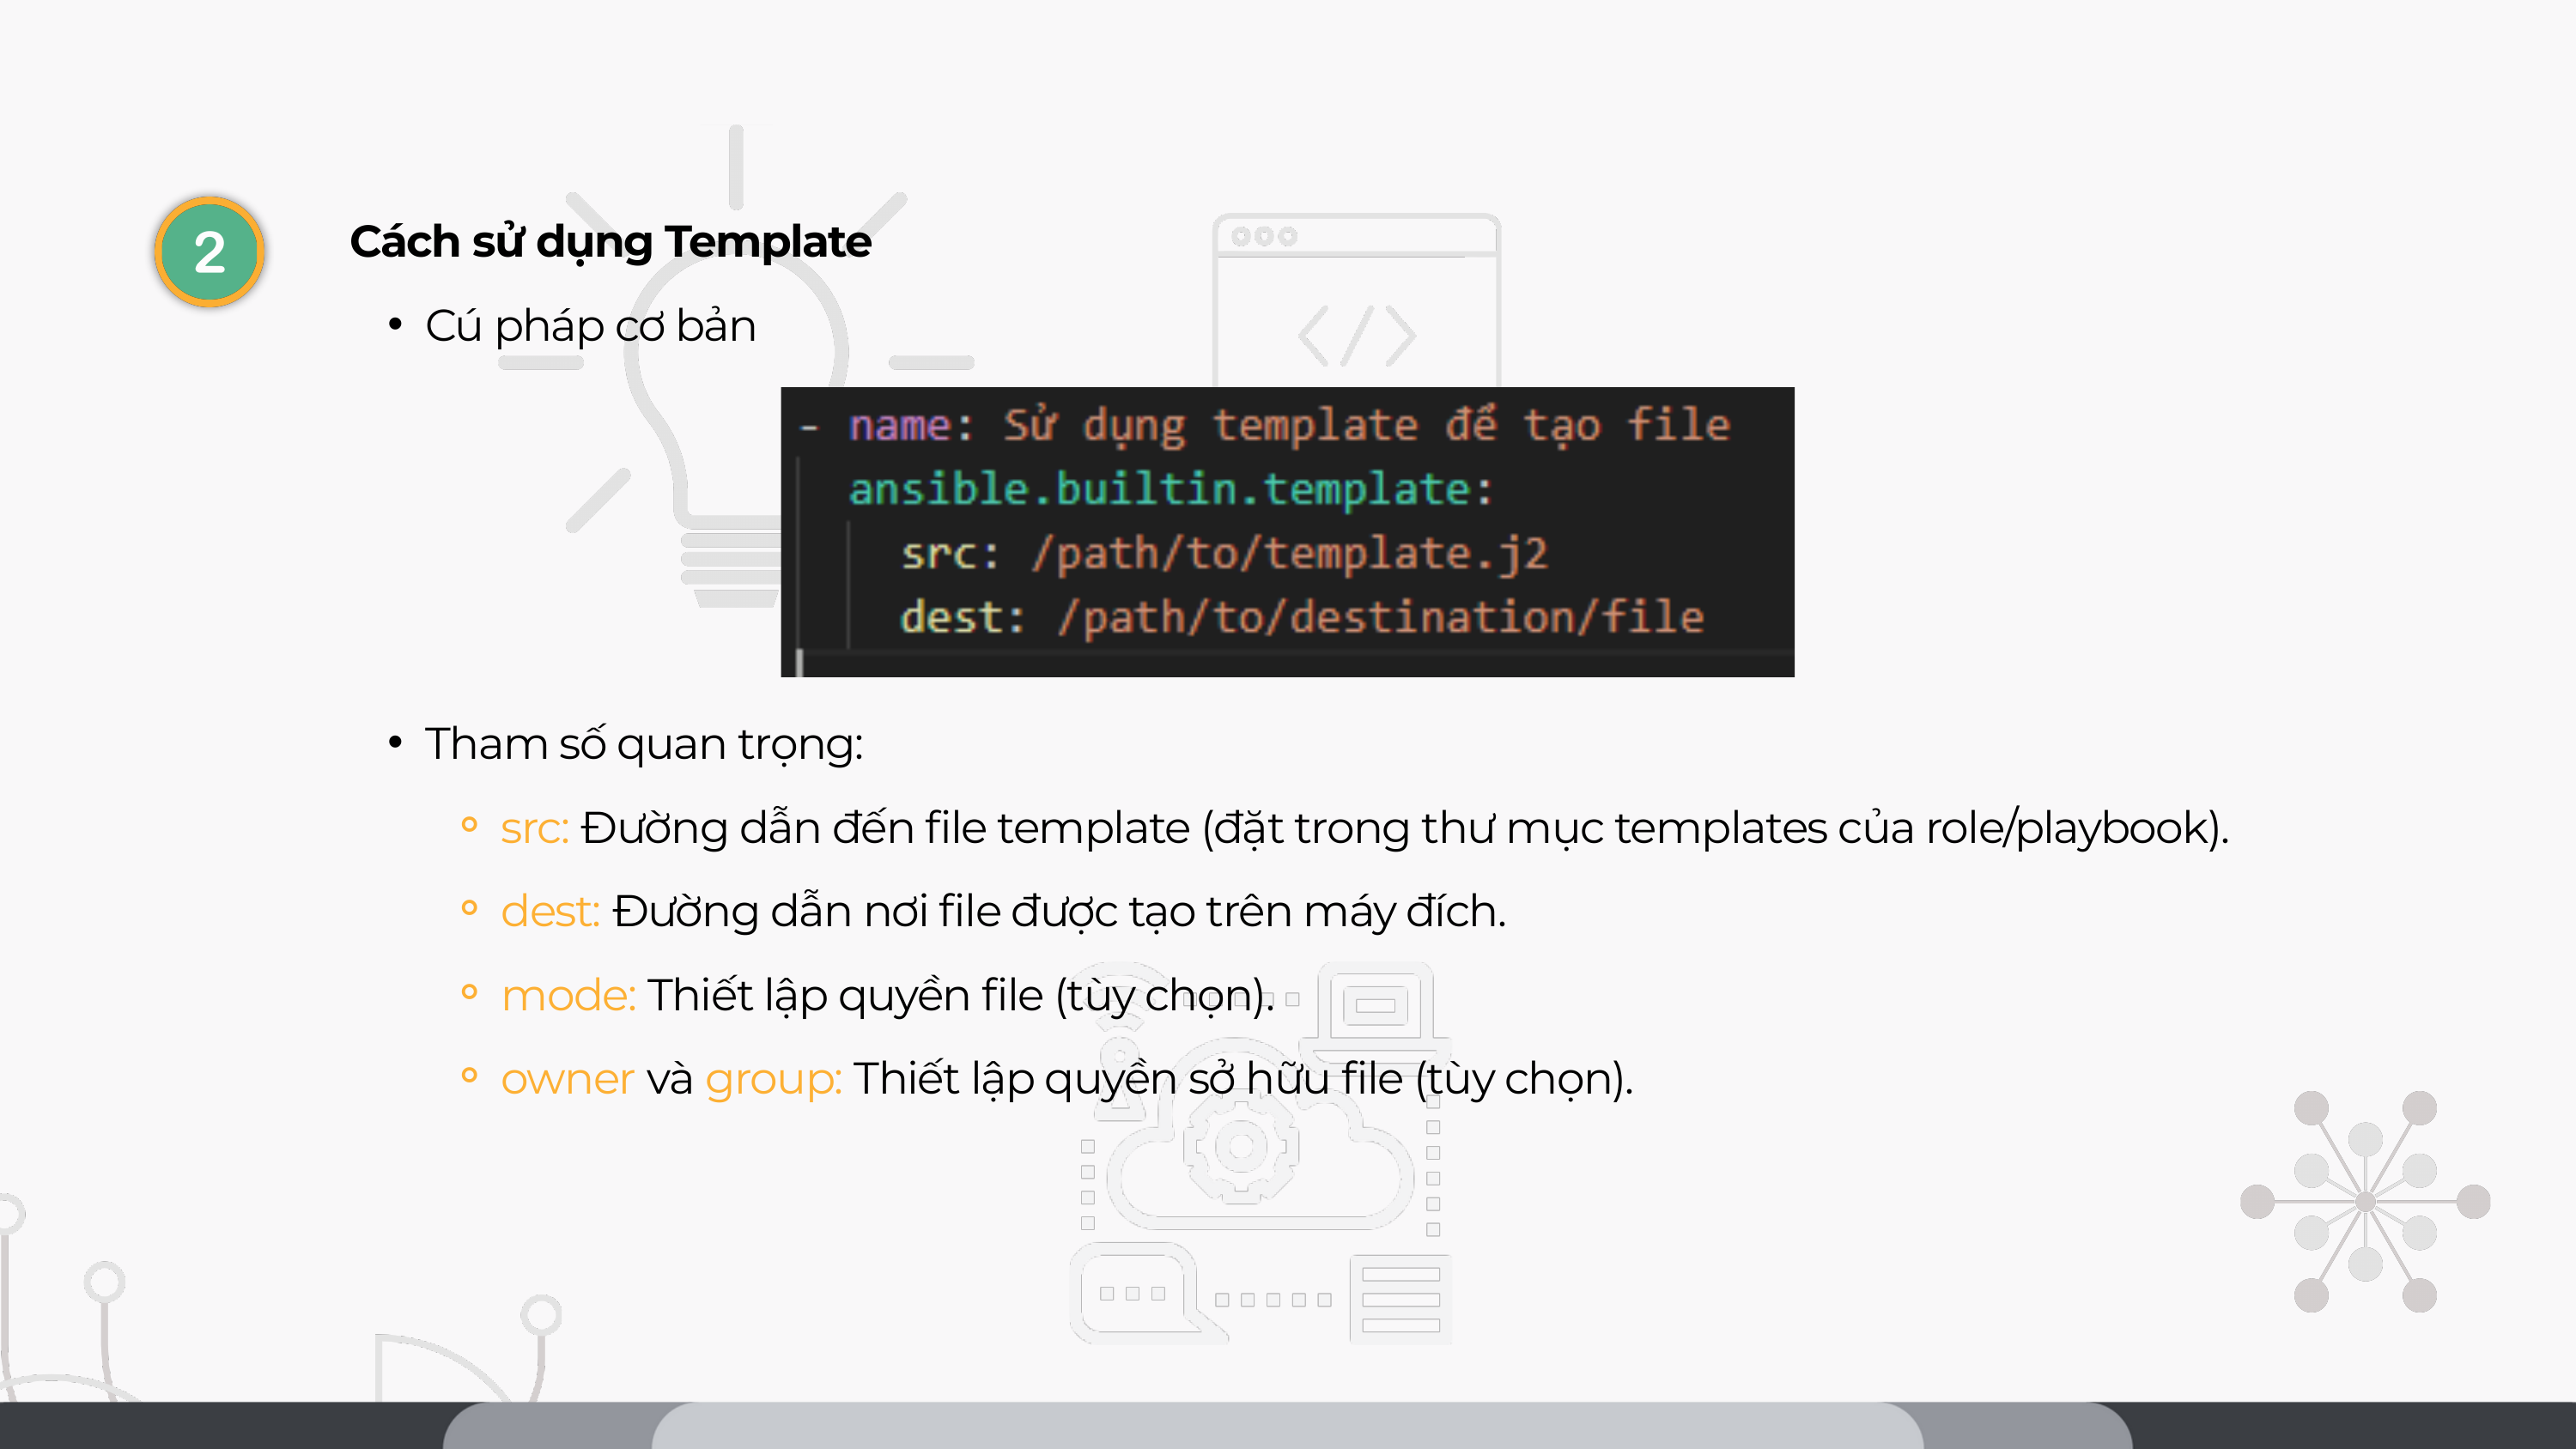

Cách sử dụng Template
Cú pháp cơ bản

Tham số quan trọng:
src: Đường dẫn đến file template (đặt trong thư mục templates của role/playbook).
dest: Đường dẫn nơi file được tạo trên máy đích.
mode: Thiết lập quyền file (tùy chọn).
owner và group: Thiết lập quyền sở hữu file (tùy chọn).